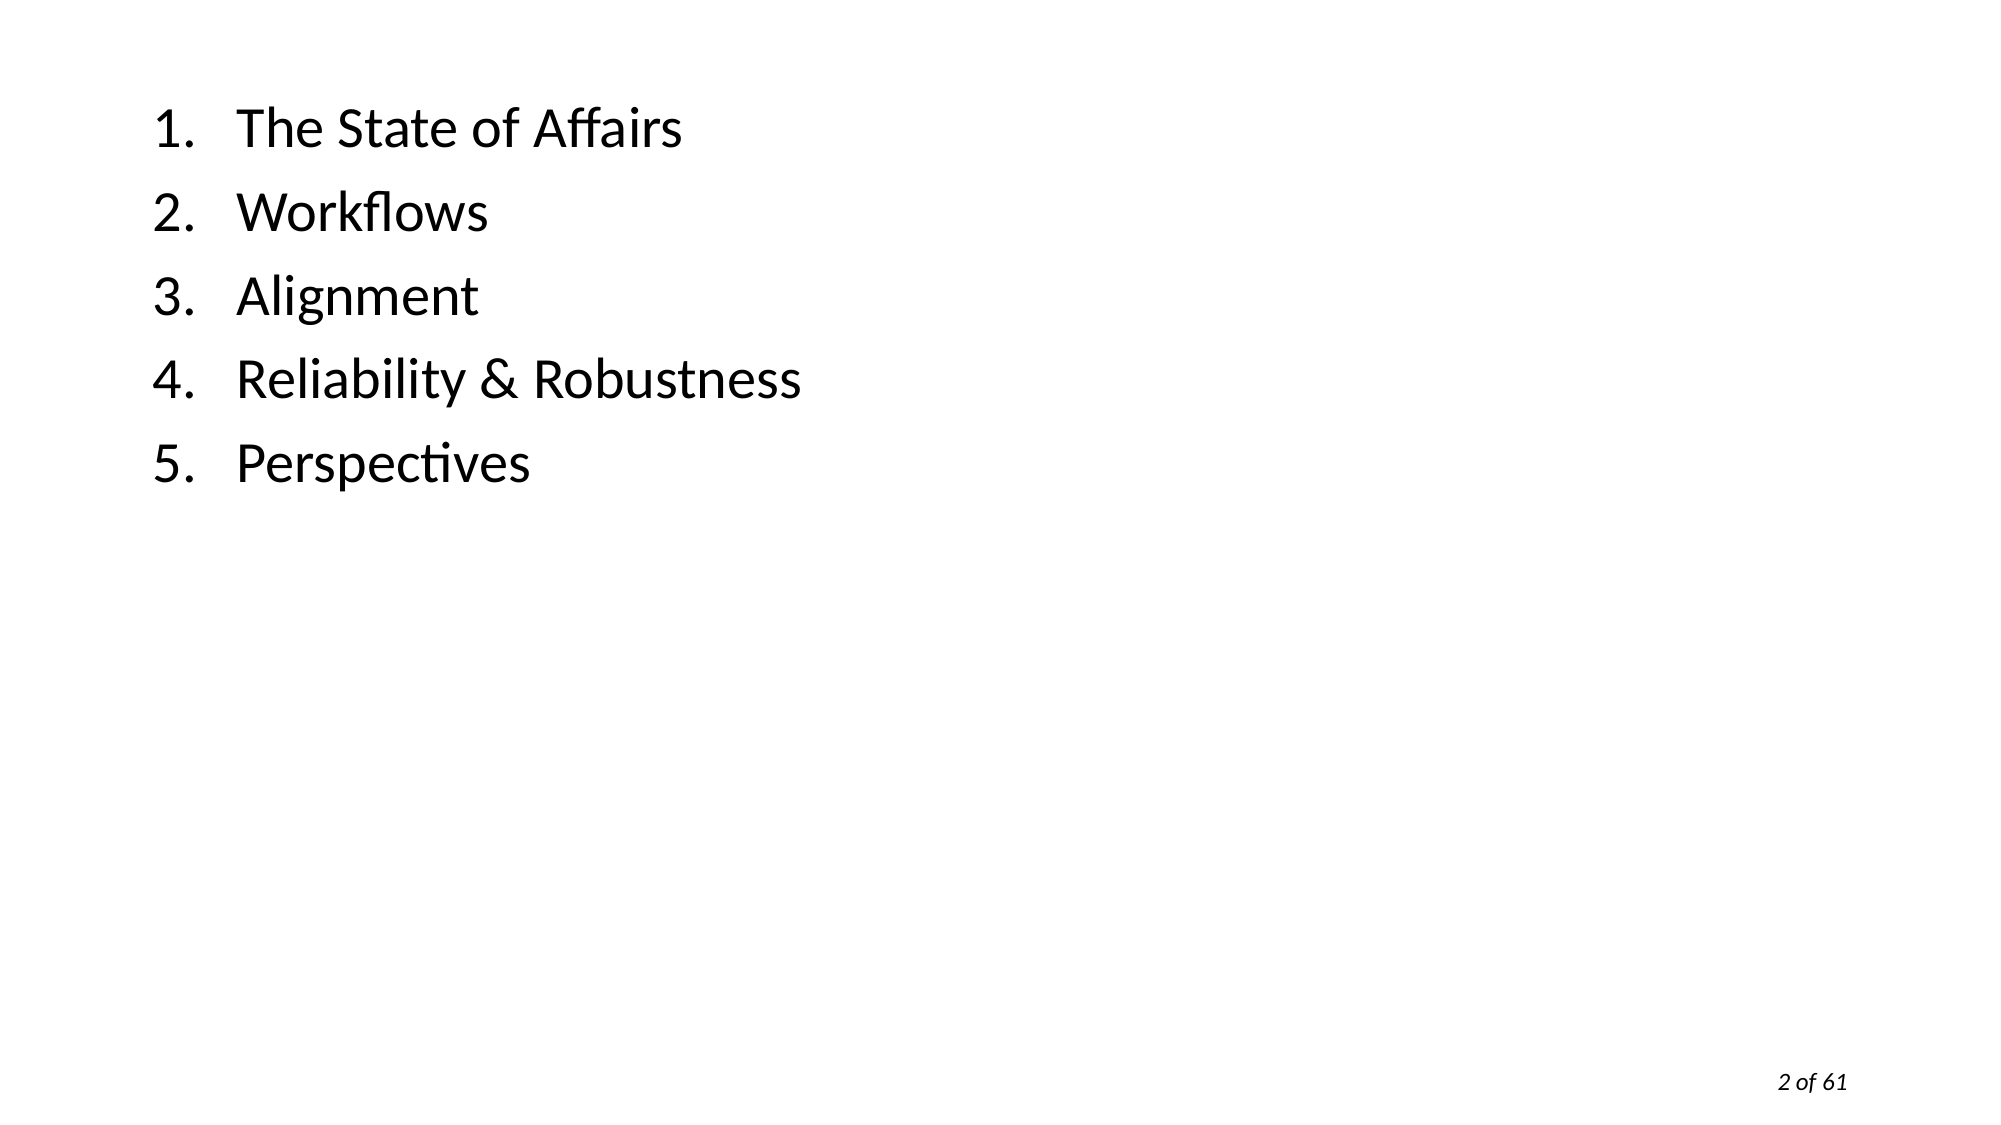

The State of Affairs
Workflows
Alignment
Reliability & Robustness
Perspectives